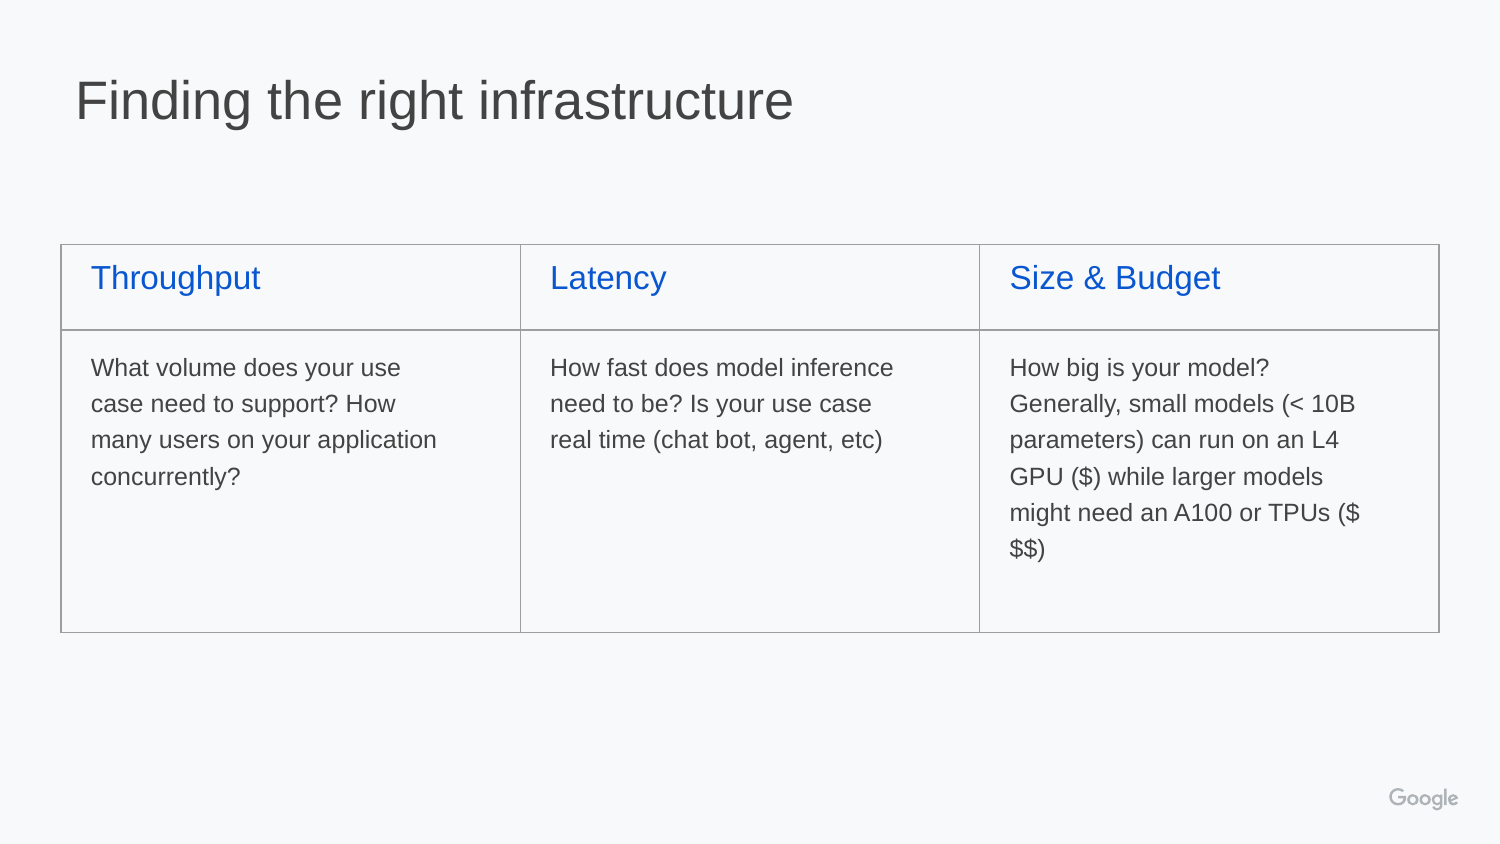

Finding the right infrastructure
| Throughput | Latency | Size & Budget |
| --- | --- | --- |
| What volume does your use case need to support? How many users on your application concurrently? | How fast does model inference need to be? Is your use case real time (chat bot, agent, etc) | How big is your model? Generally, small models (< 10B parameters) can run on an L4 GPU ($) while larger models might need an A100 or TPUs ($$$) |